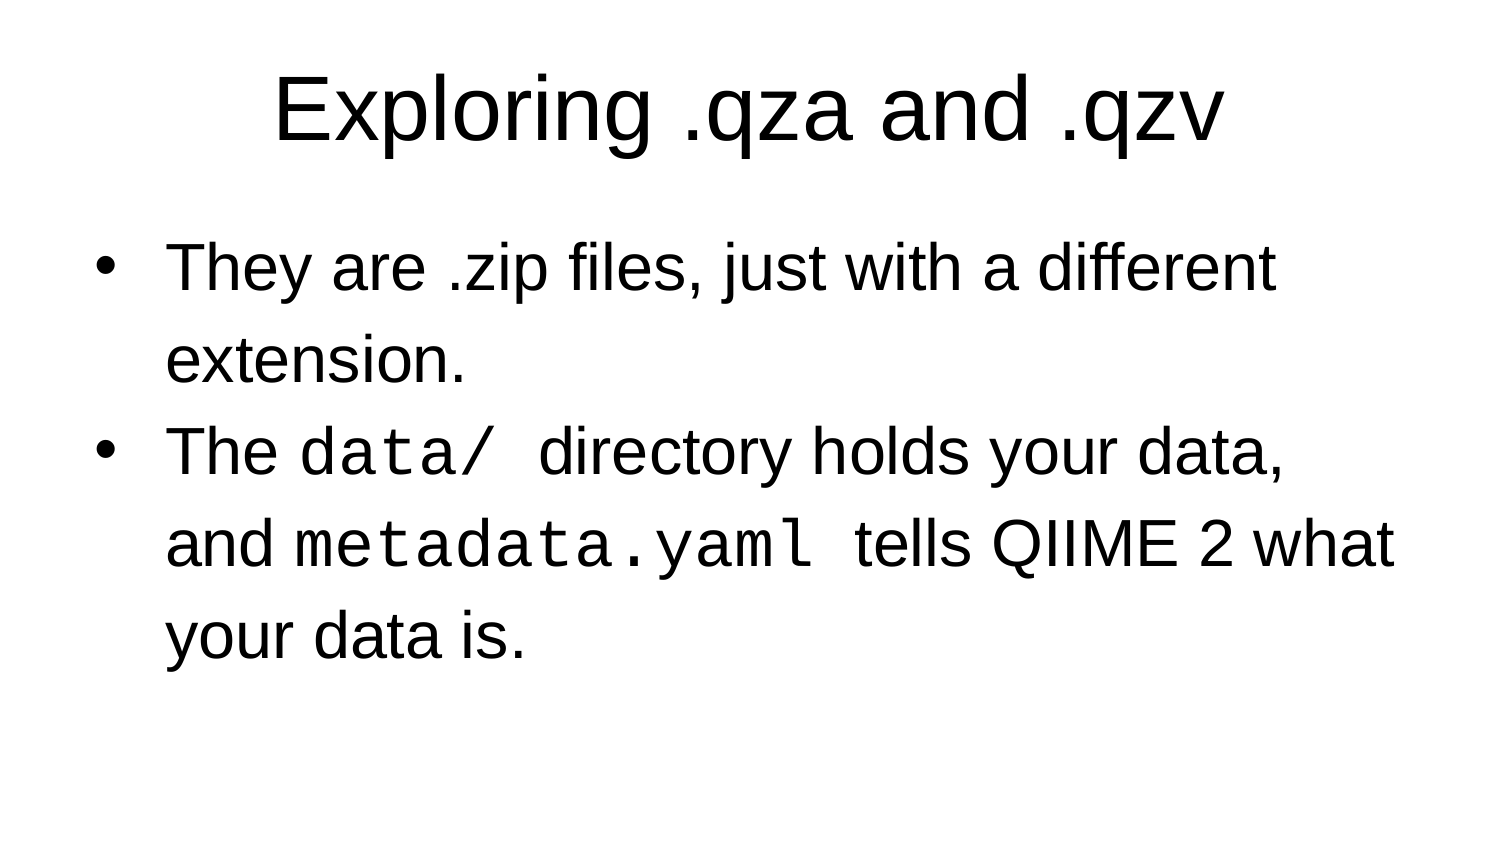

# Exploring .qza and .qzv
They are .zip files, just with a different extension.
The data/ directory holds your data, and metadata.yaml tells QIIME 2 what your data is.